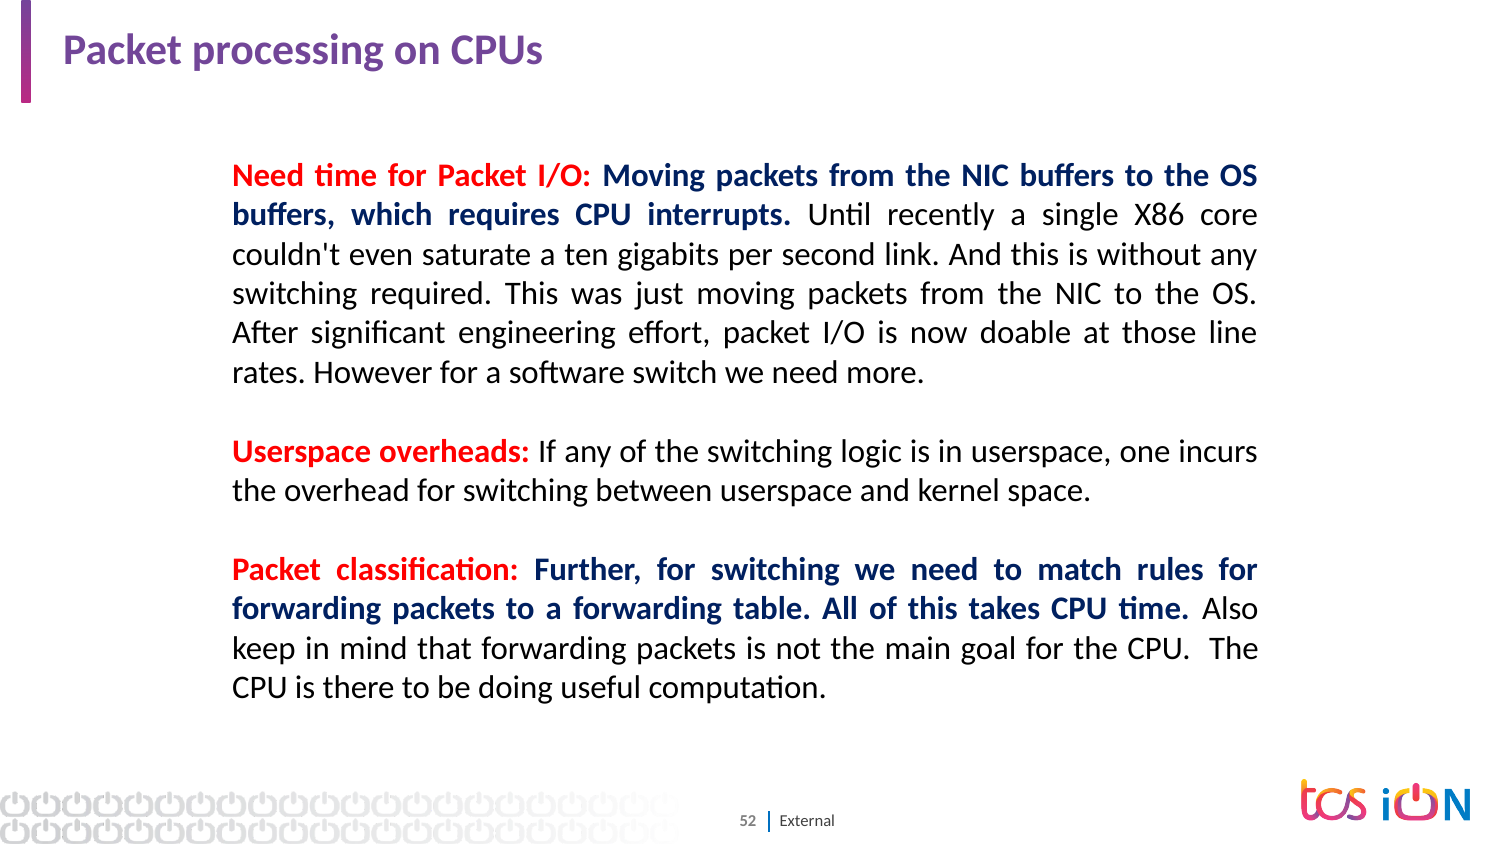

# Packet processing on CPUs

Need time for Packet I/O: Moving packets from the NIC buffers to the OS buffers, which requires CPU interrupts. Until recently a single X86 core couldn't even saturate a ten gigabits per second link. And this is without any switching required. This was just moving packets from the NIC to the OS. After significant engineering effort, packet I/O is now doable at those line rates. However for a software switch we need more.

Userspace overheads: If any of the switching logic is in userspace, one incurs the overhead for switching between userspace and kernel space.

Packet classification: Further, for switching we need to match rules for forwarding packets to a forwarding table. All of this takes CPU time. Also keep in mind that forwarding packets is not the main goal for the CPU.  The CPU is there to be doing useful computation.

Server Virtualization